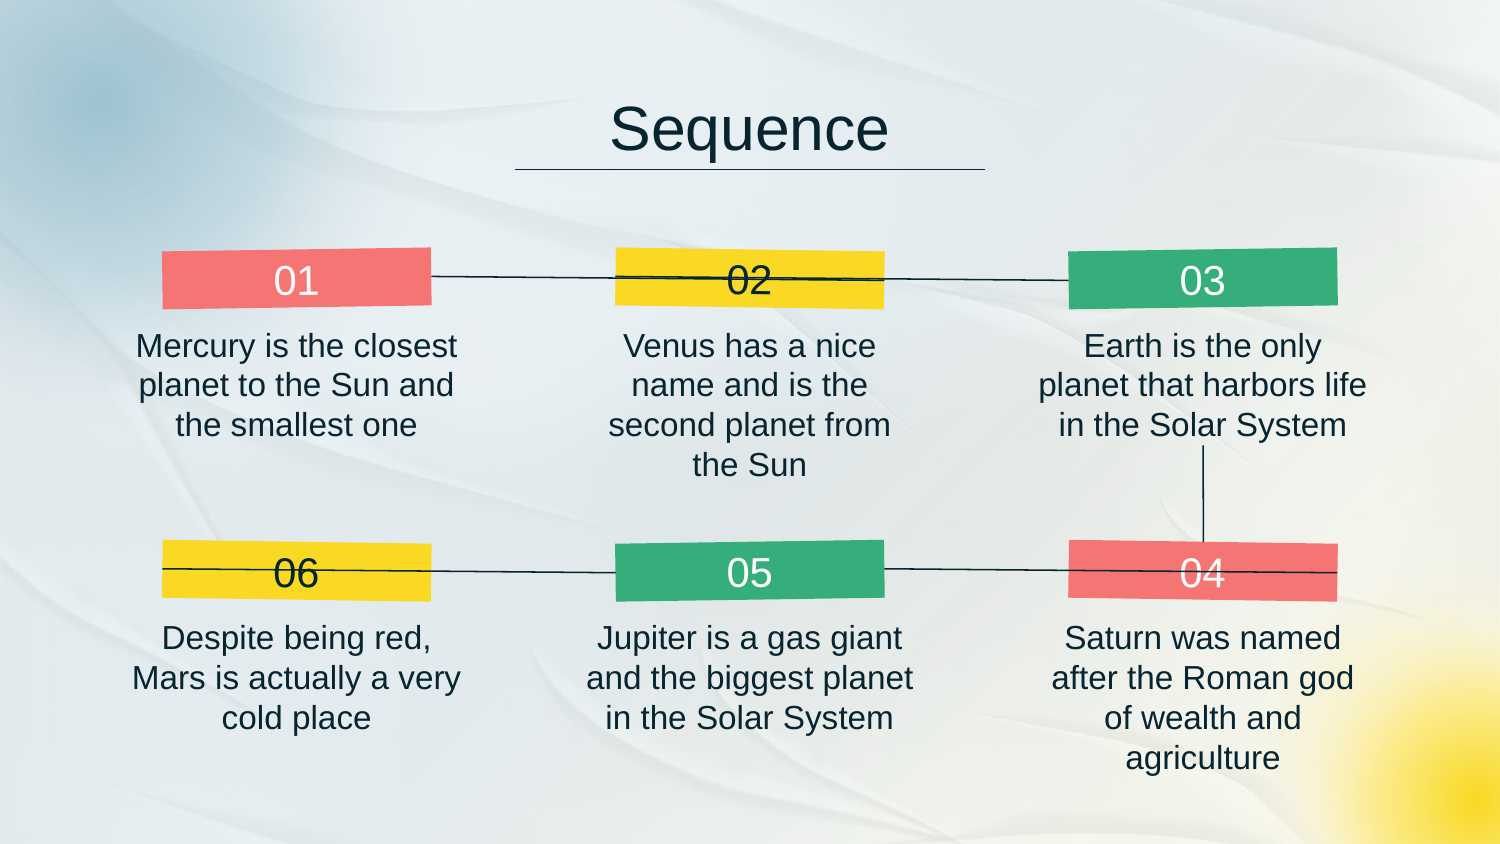

# Sequence
01
02
03
Mercury is the closest planet to the Sun and the smallest one
Venus has a nice name and is the second planet from the Sun
Earth is the only planet that harbors life in the Solar System
06
05
04
Despite being red, Mars is actually a very cold place
Jupiter is a gas giant and the biggest planet in the Solar System
Saturn was named after the Roman god of wealth and agriculture